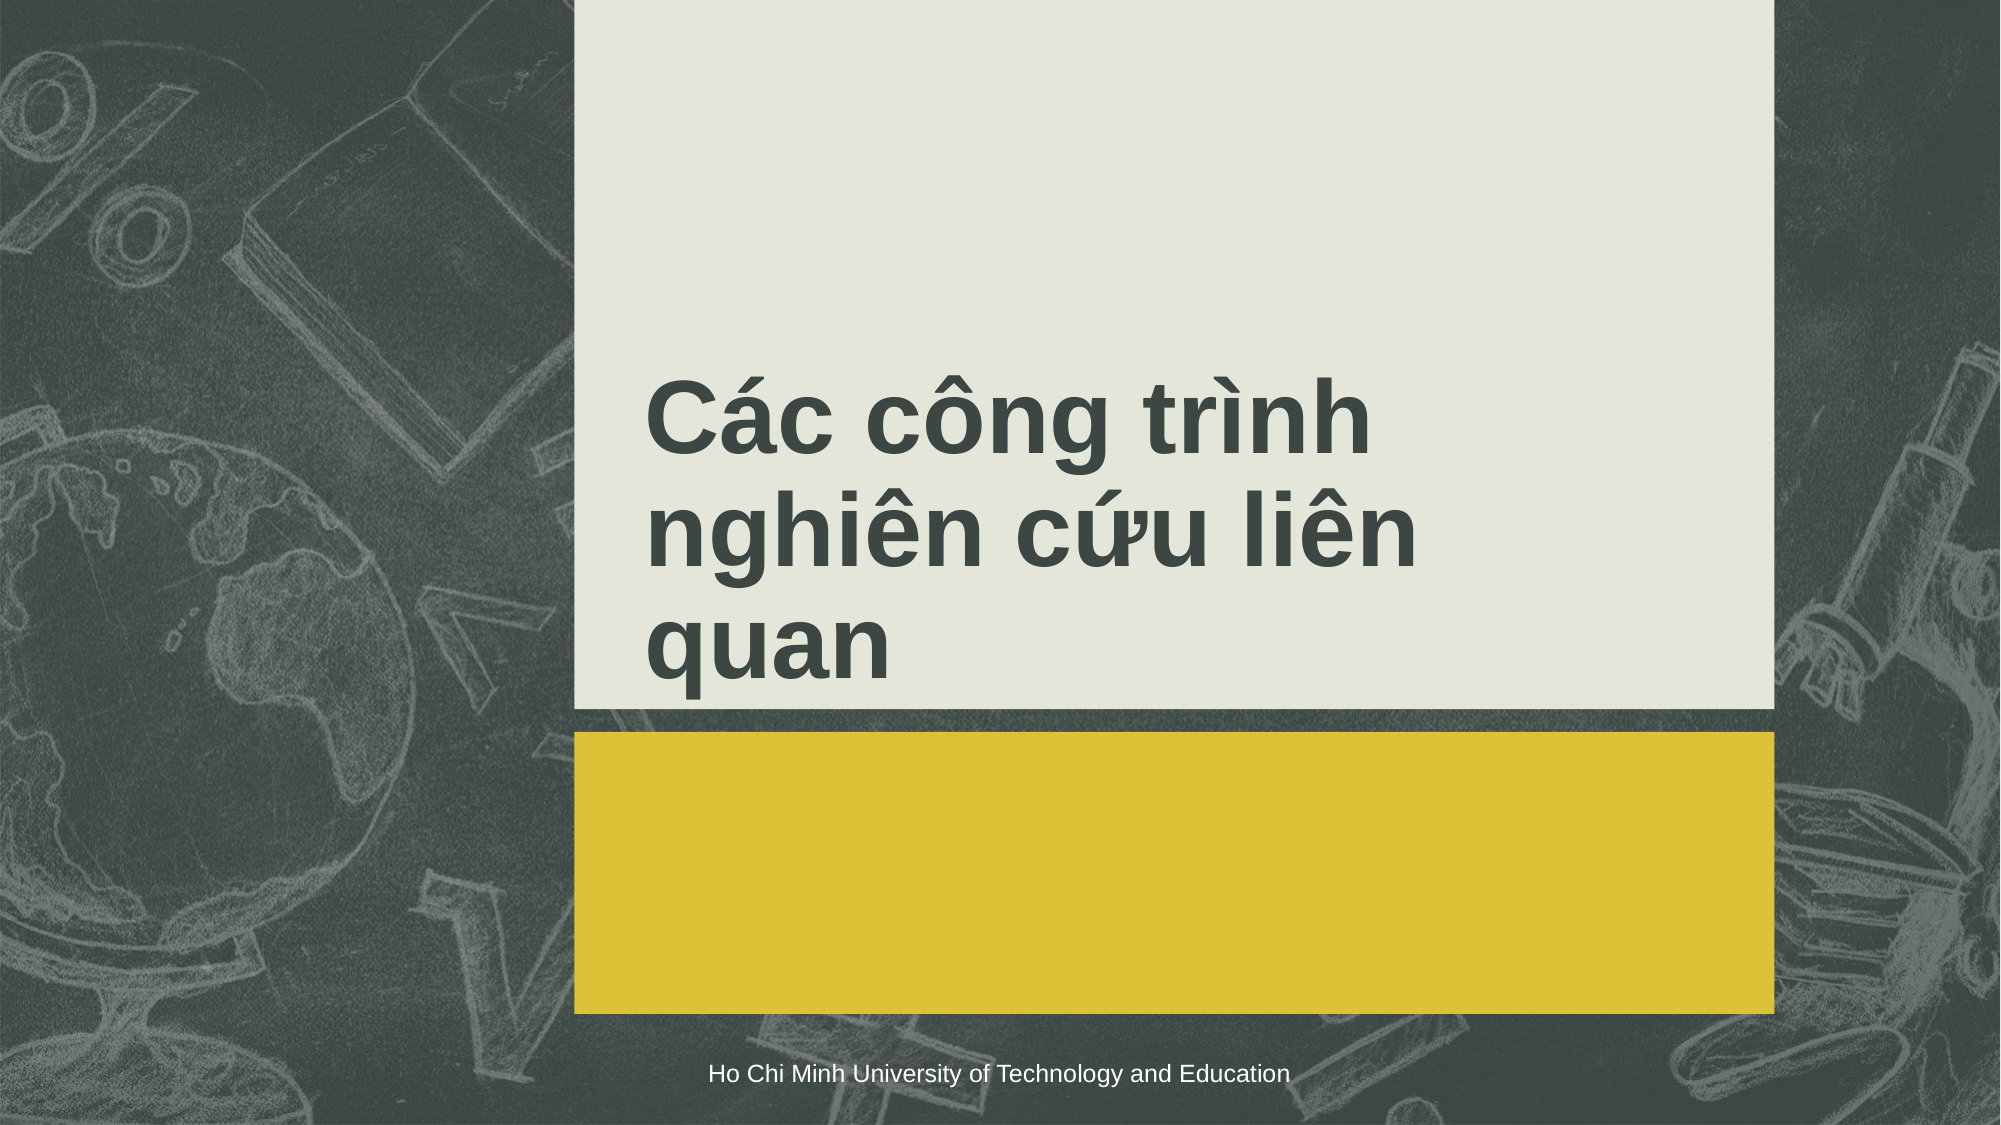

# Các công trình nghiên cứu liên quan

Ho Chi Minh University of Technology and Education